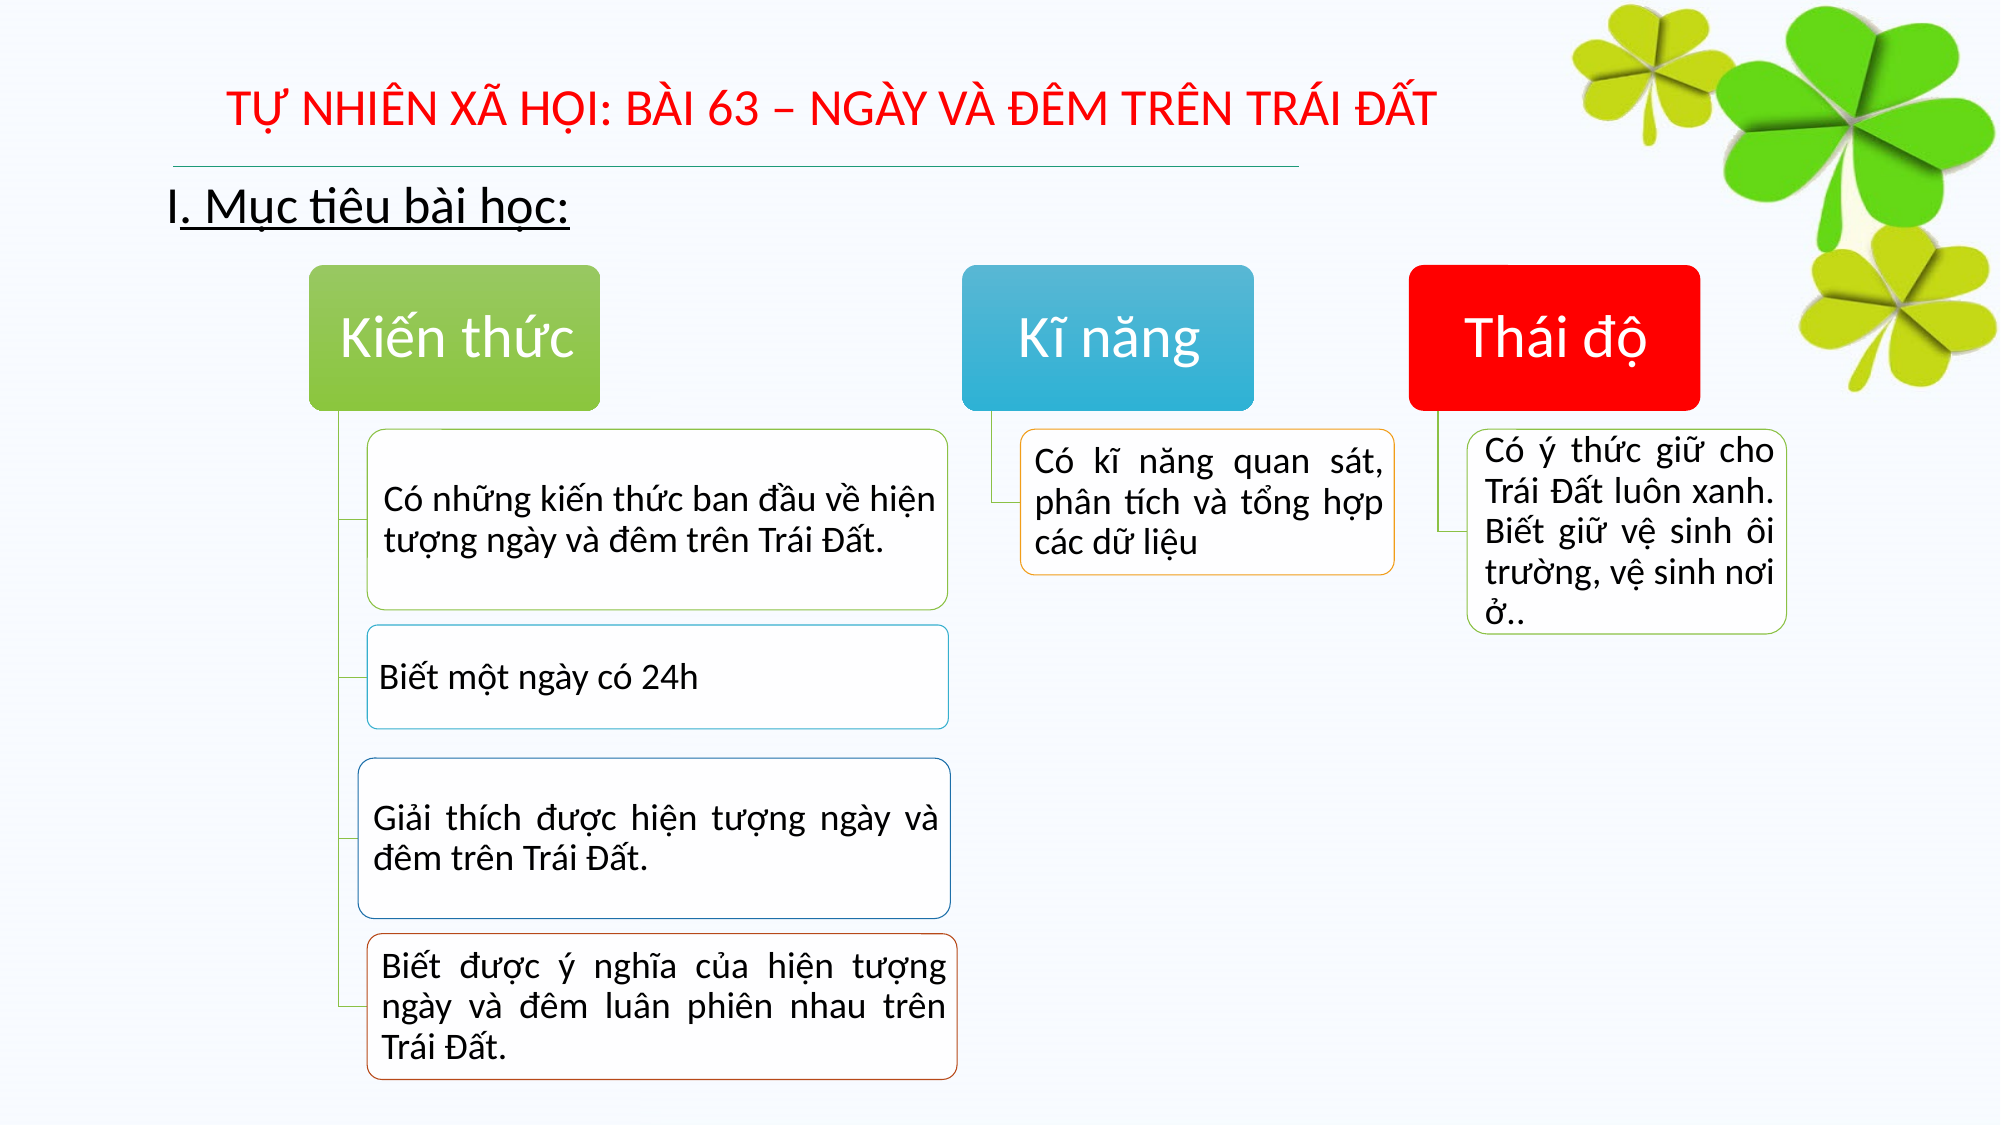

TỰ NHIÊN XÃ HỘI: BÀI 63 – NGÀY VÀ ĐÊM TRÊN TRÁI ĐẤT
I. Mục tiêu bài học:
Kiến thức
Có những kiến thức ban đầu về hiện tượng ngày và đêm trên Trái Đất.
Biết một ngày có 24h
Giải thích được hiện tượng ngày và đêm trên Trái Đất.
Biết được ý nghĩa của hiện tượng ngày và đêm luân phiên nhau trên Trái Đất.
Kĩ năng
Có kĩ năng quan sát, phân tích và tổng hợp các dữ liệu
Thái độ
Có ý thức giữ cho Trái Đất luôn xanh. Biết giữ vệ sinh ôi trường, vệ sinh nơi ở..